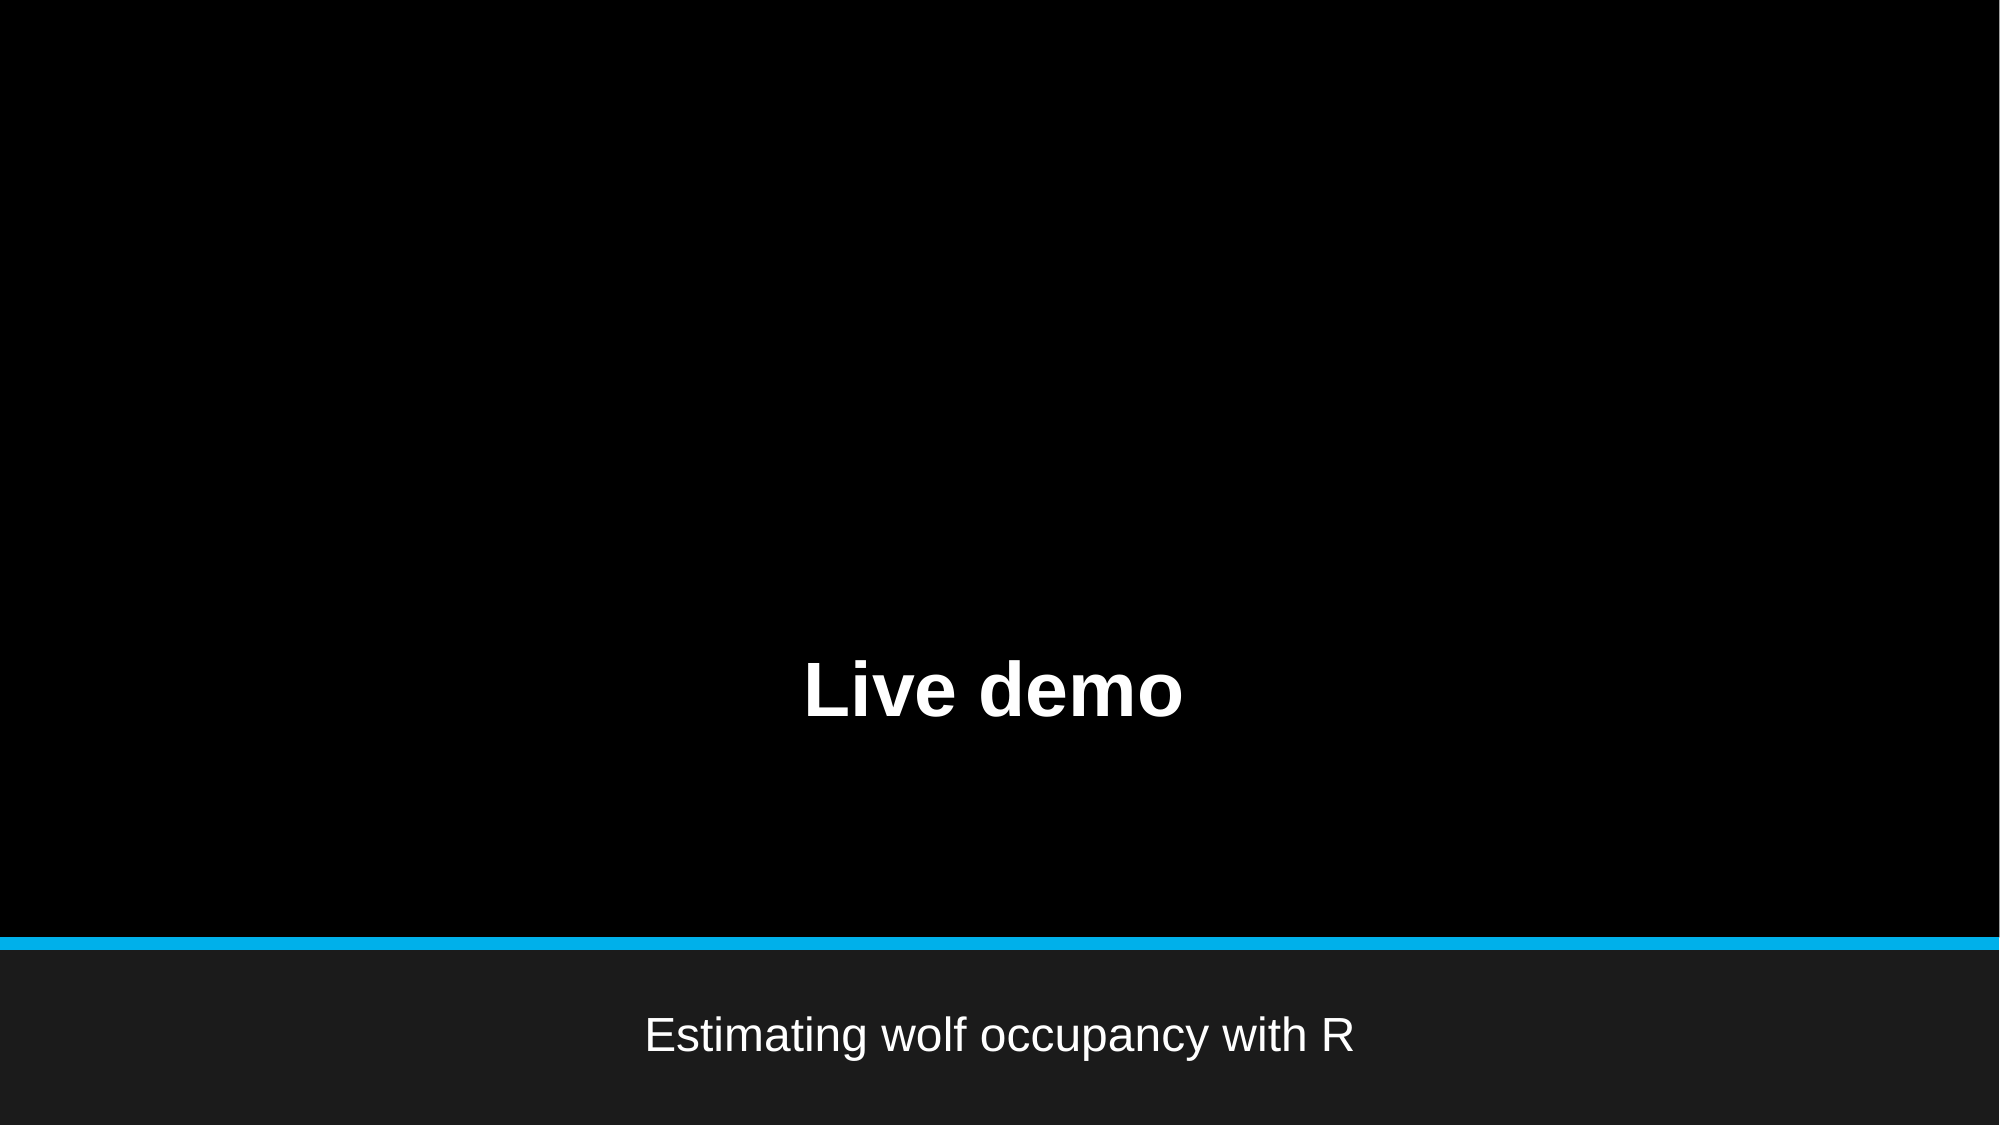

# Live demo
Estimating wolf occupancy with R